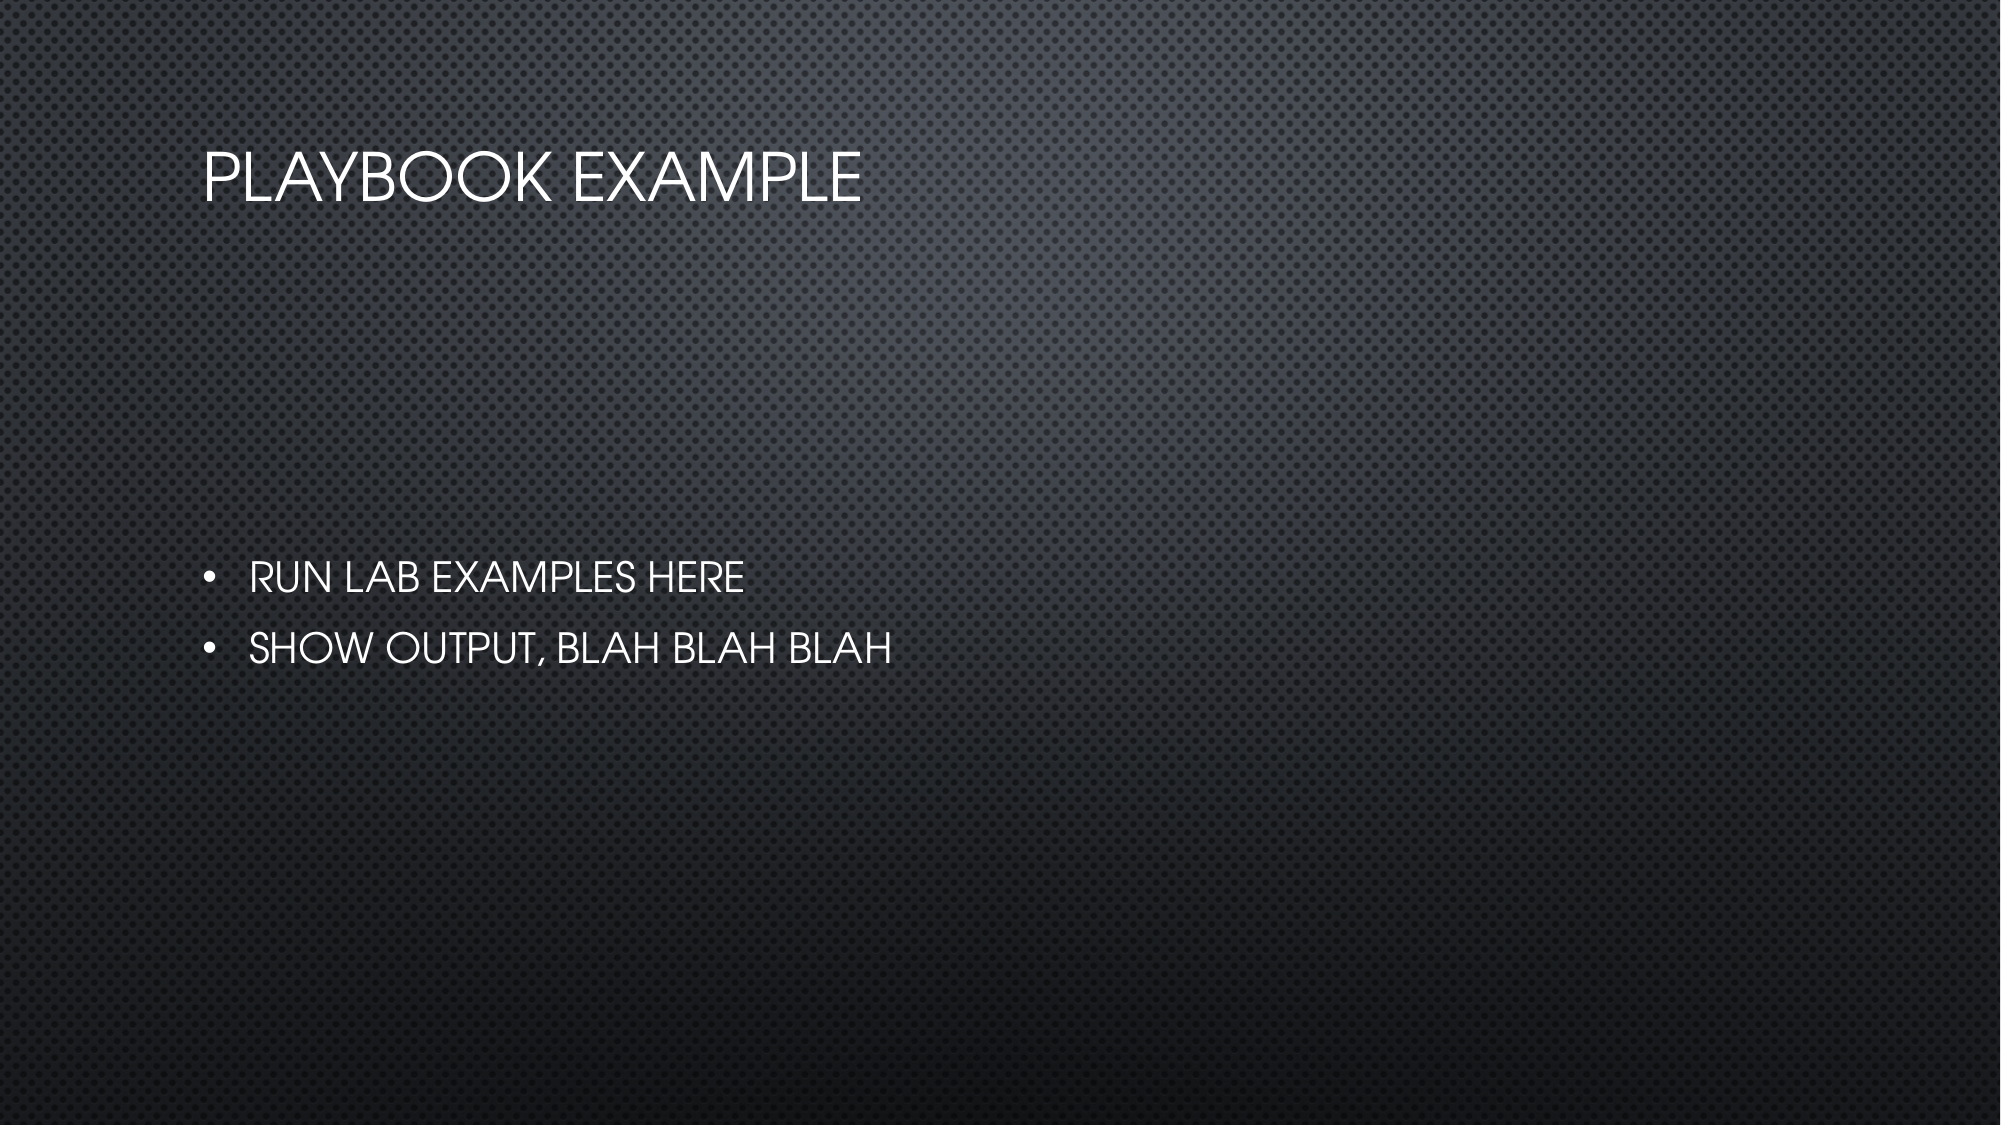

# Playbook example
Run lab examples here
Show output, blah blah blah